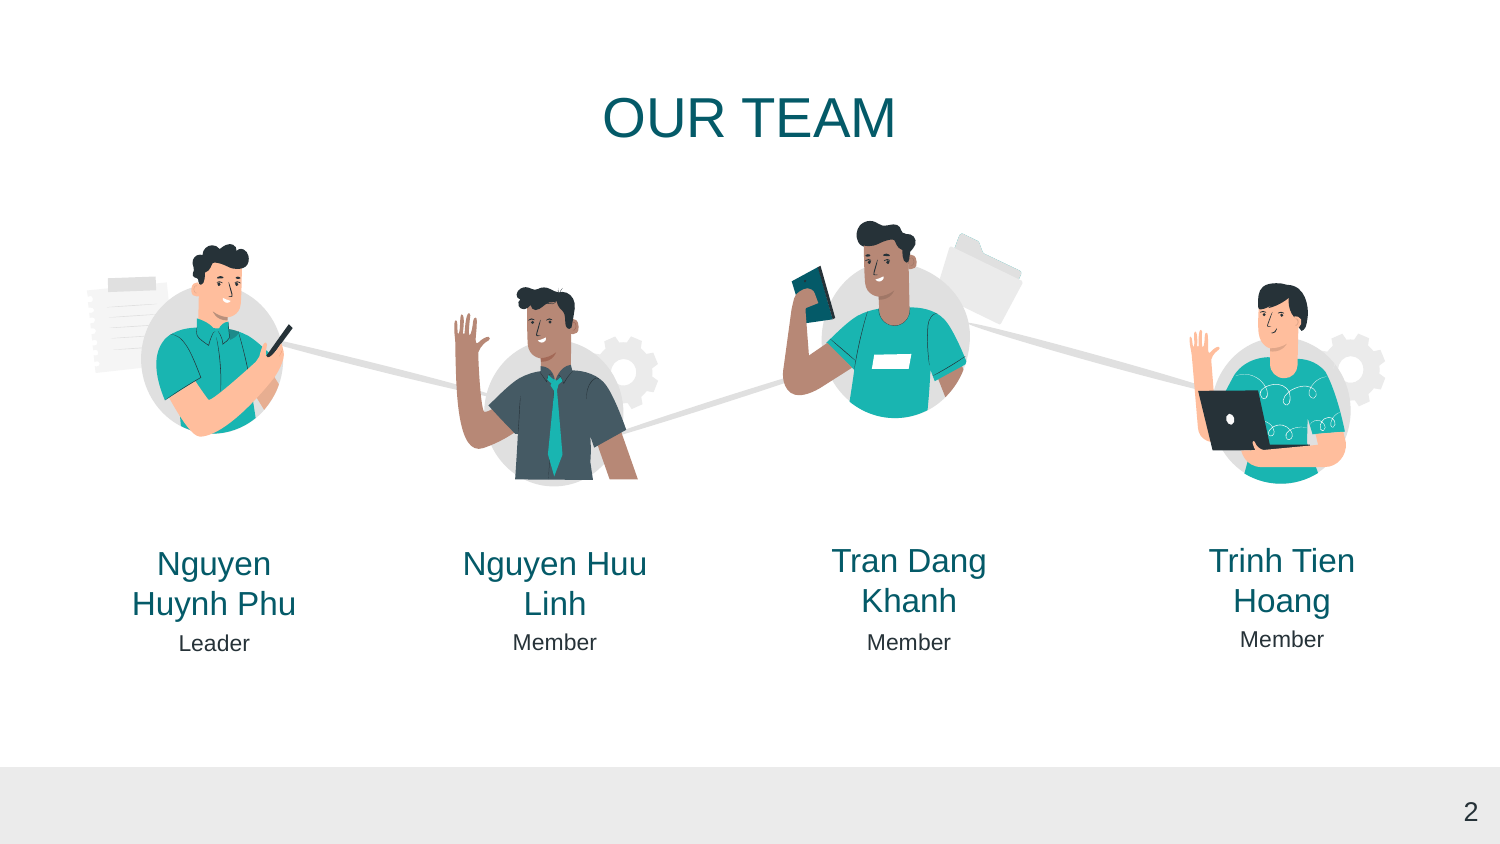

# OUR TEAM

Tran Dang Khanh
Trinh Tien Hoang
Nguyen Huynh Phu
Nguyen Huu Linh
Member
Member
Member
Leader
2